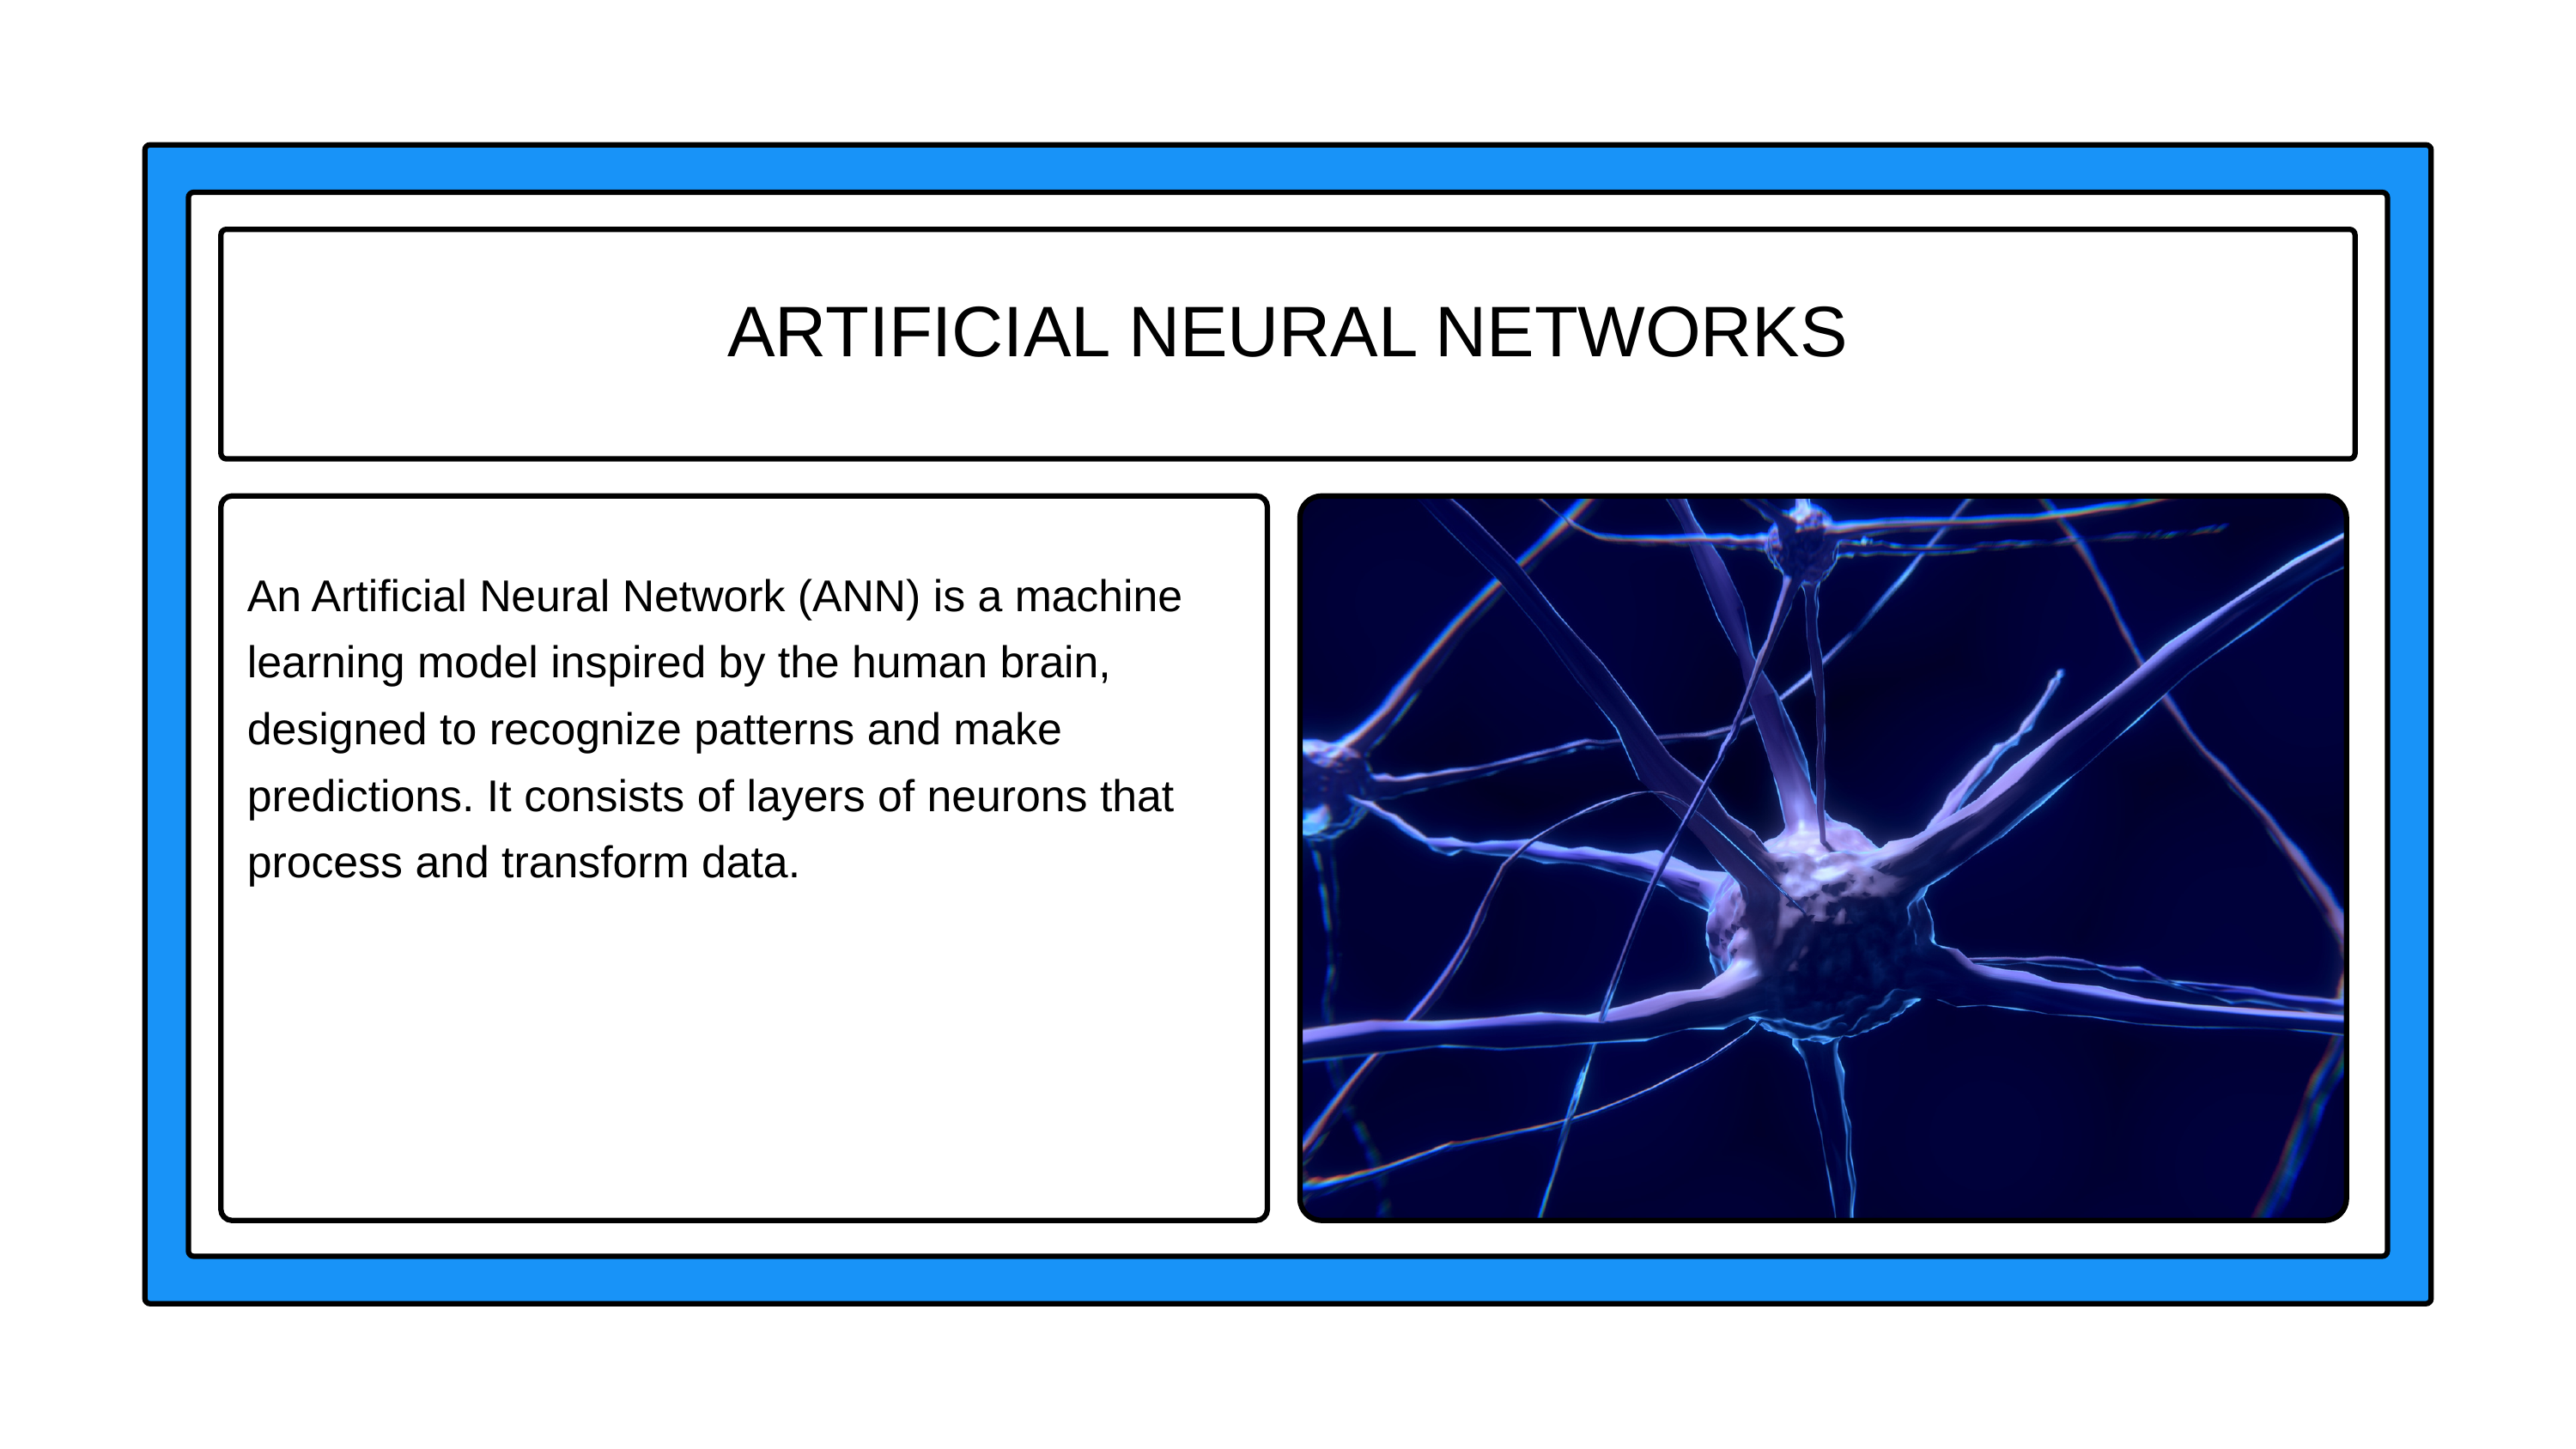

ARTIFICIAL NEURAL NETWORKS

An Artificial Neural Network (ANN) is a machine learning model inspired by the human brain, designed to recognize patterns and make predictions. It consists of layers of neurons that process and transform data.